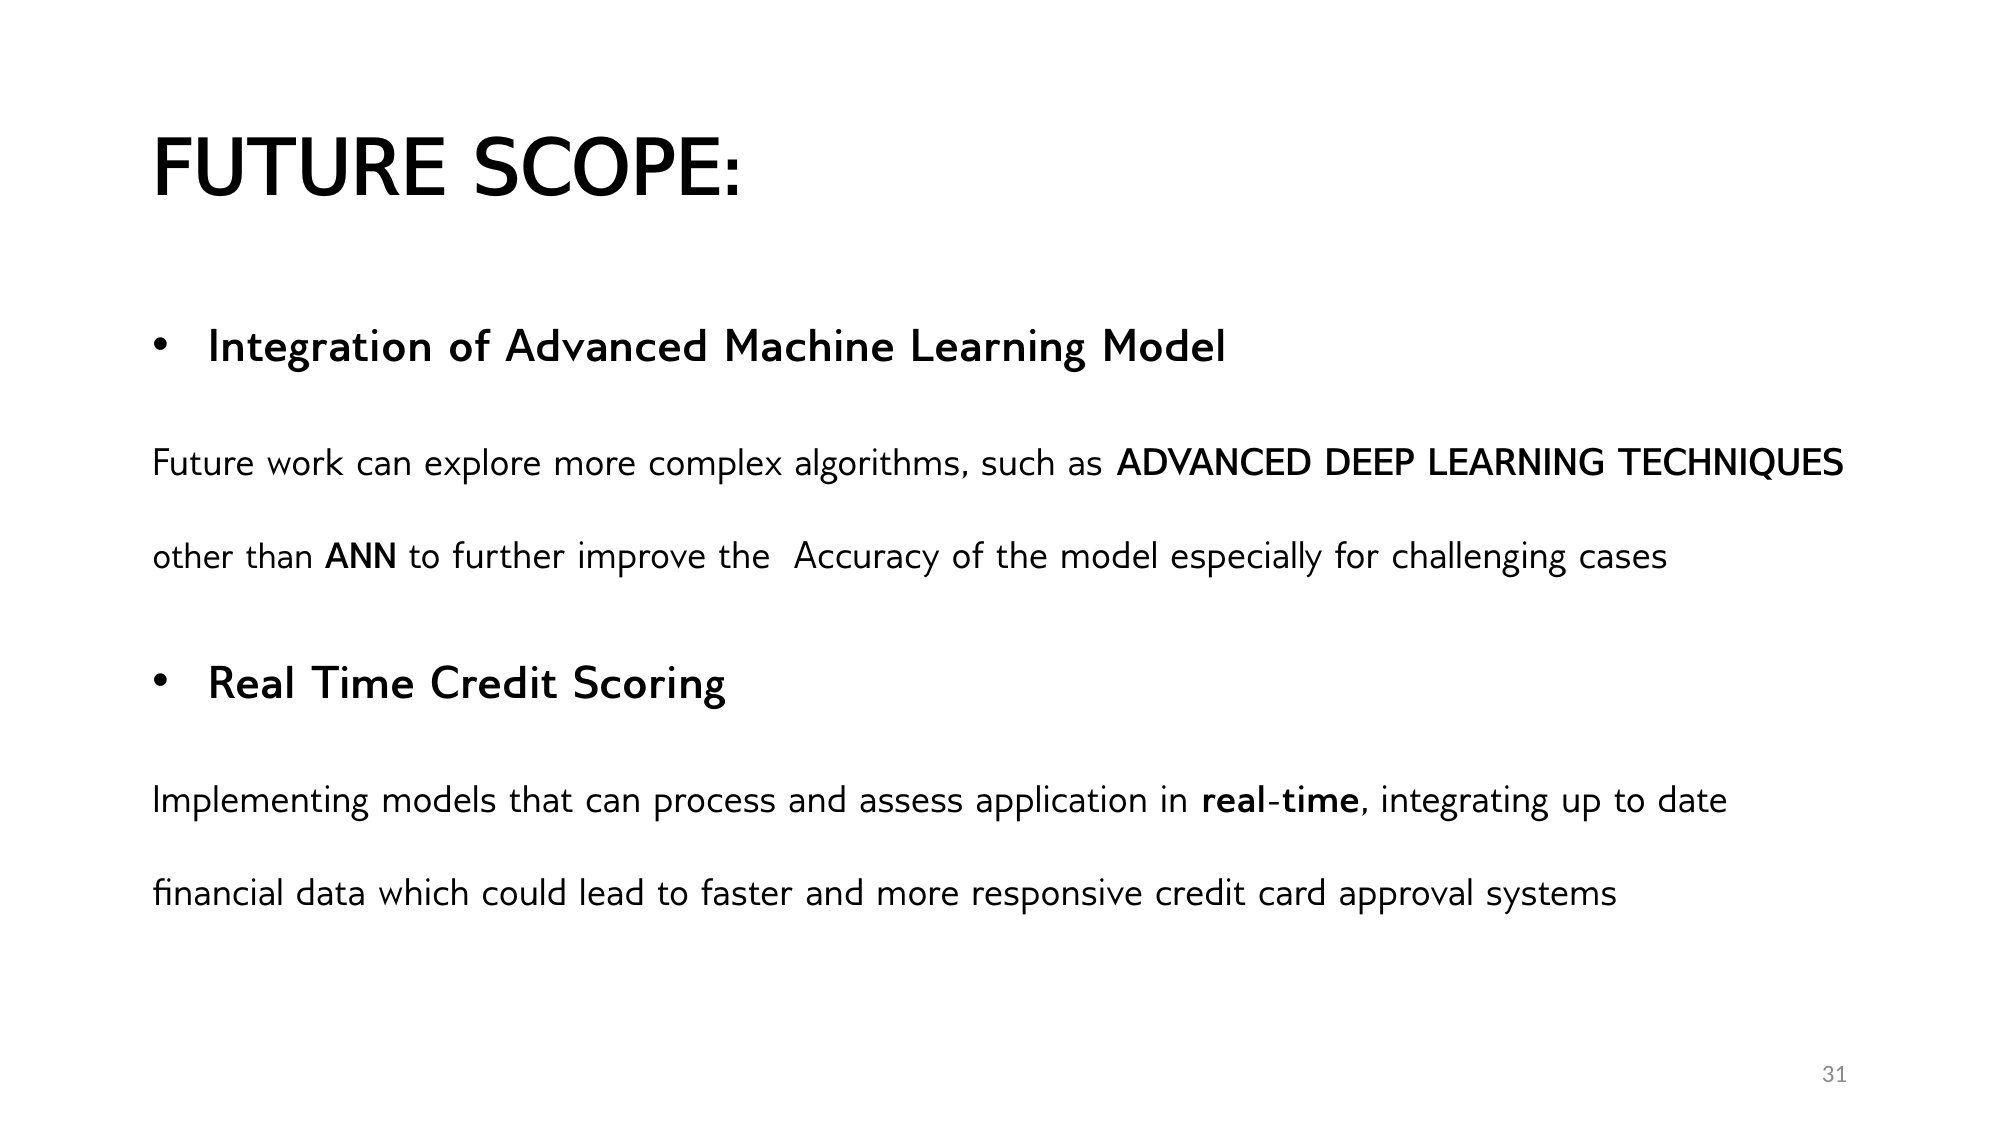

# FUTURE SCOPE:
Integration of Advanced Machine Learning Model
Future work can explore more complex algorithms, such as ADVANCED DEEP LEARNING TECHNIQUES other than ANN to further improve the  Accuracy of the model especially for challenging cases
Real Time Credit Scoring
Implementing models that can process and assess application in real-time, integrating up to date financial data which could lead to faster and more responsive credit card approval systems

31